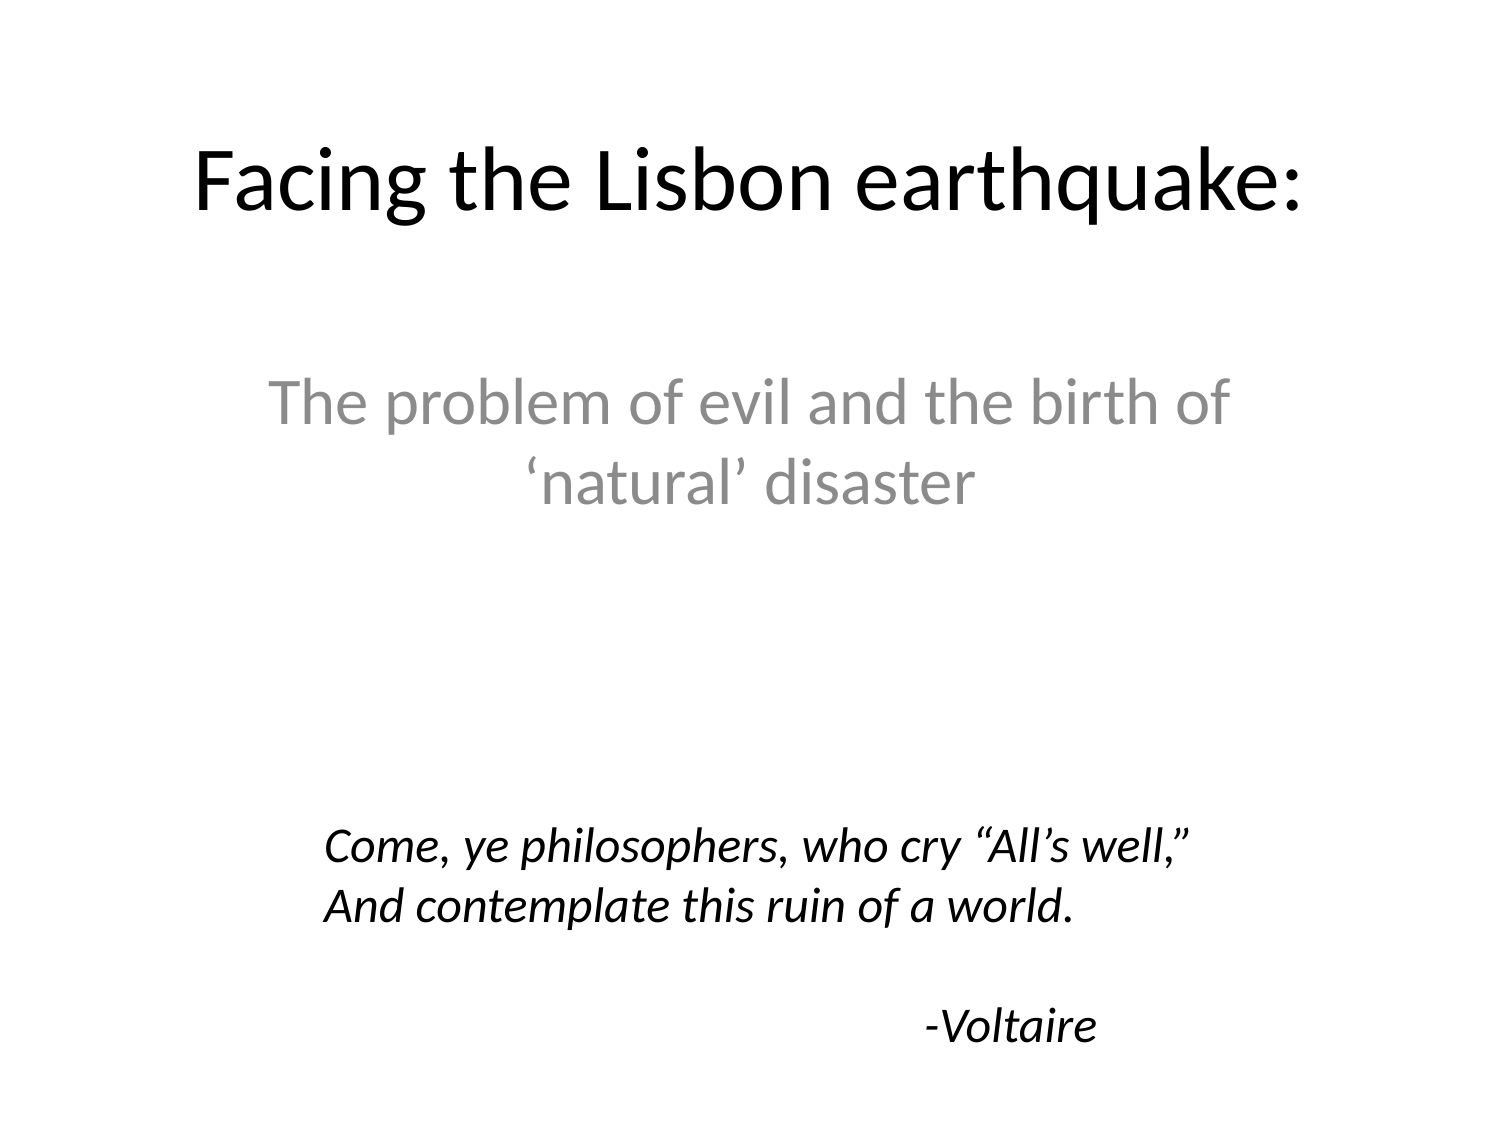

# Facing the Lisbon earthquake:
The problem of evil and the birth of ‘natural’ disaster
Come, ye philosophers, who cry “All’s well,”
And contemplate this ruin of a world.
										-Voltaire